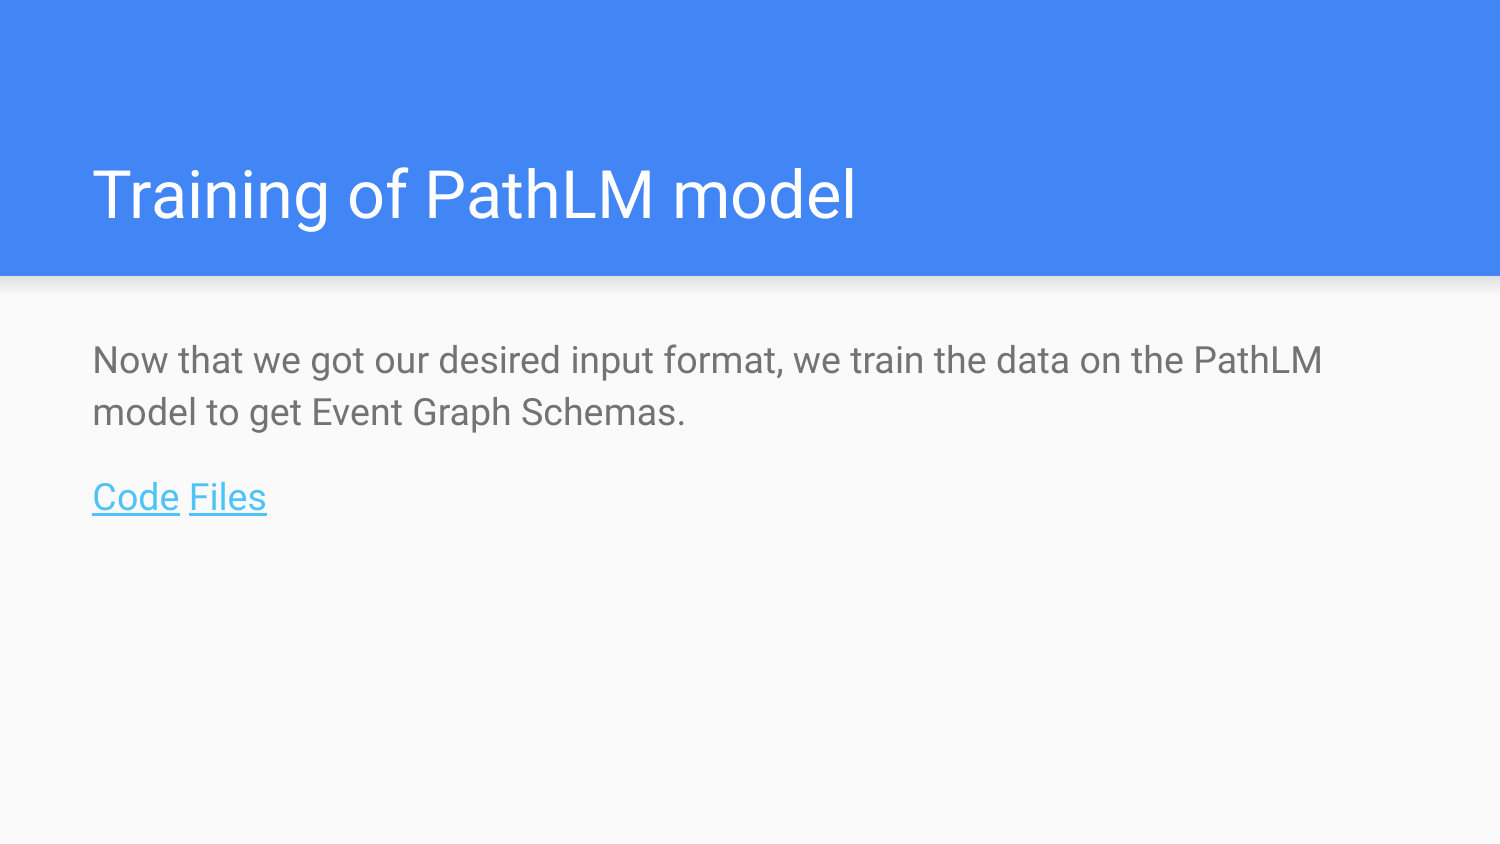

# Training of PathLM model
Now that we got our desired input format, we train the data on the PathLM model to get Event Graph Schemas.
Code Files